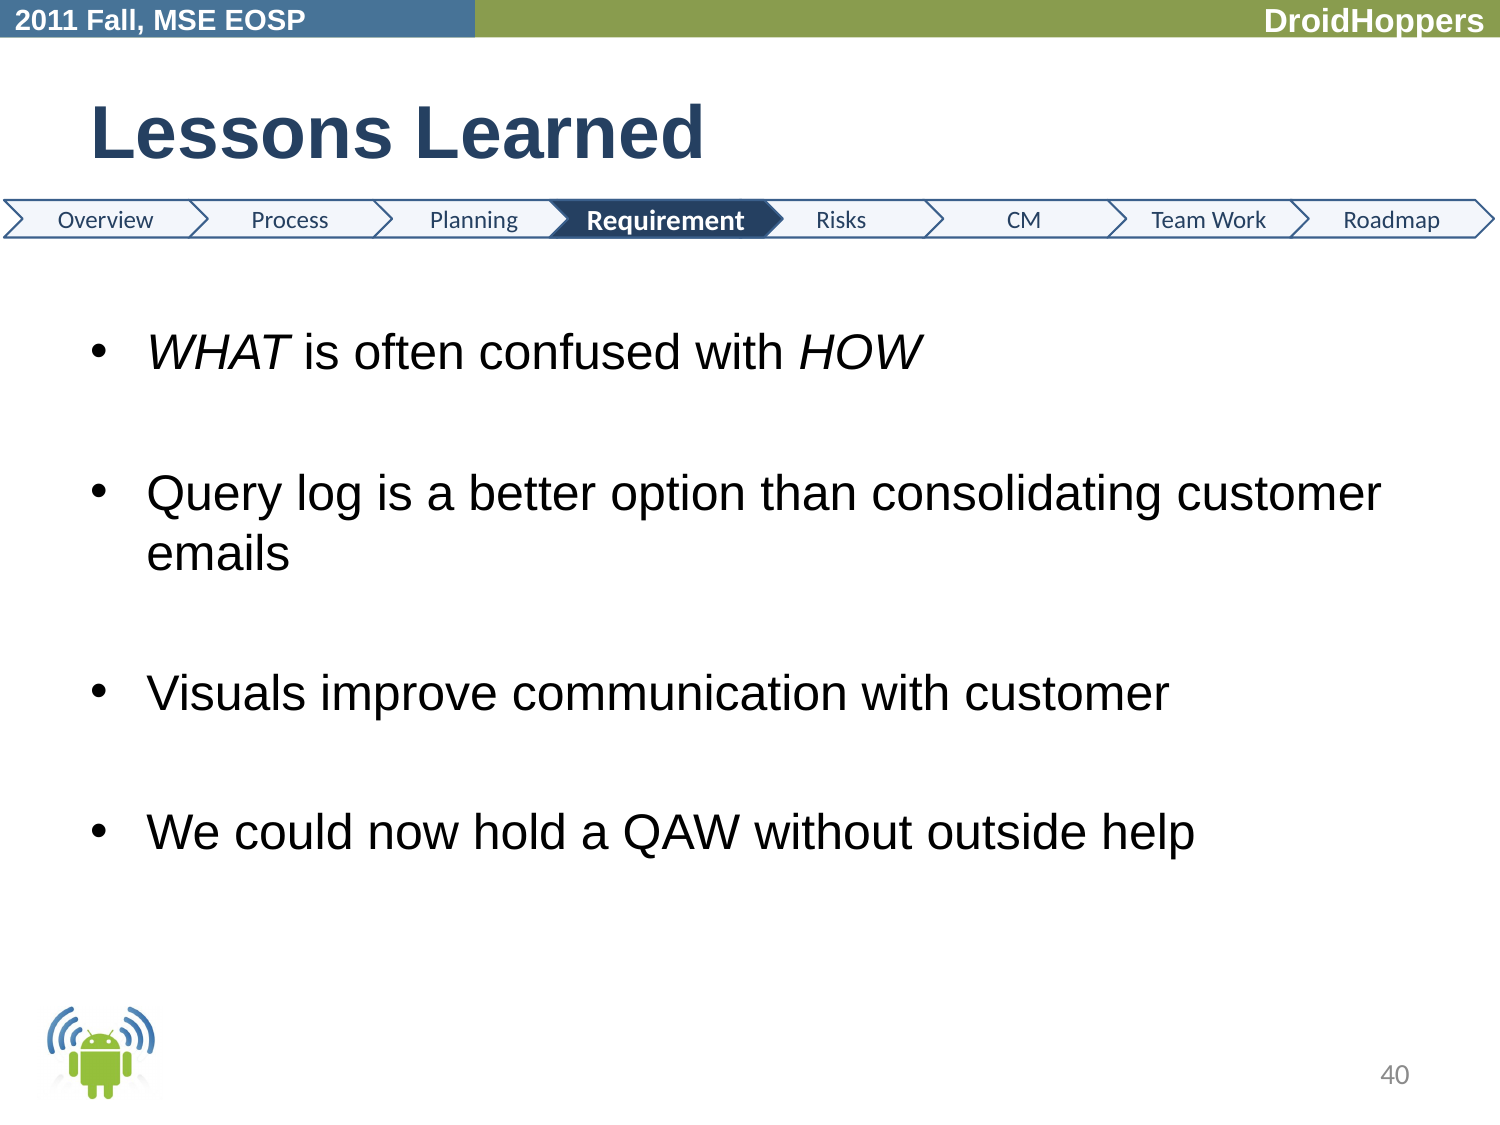

# Lessons Learned
Requirement
WHAT is often confused with HOW

Query log is a better option than consolidating customer emails

Visuals improve communication with customer

We could now hold a QAW without outside help

40